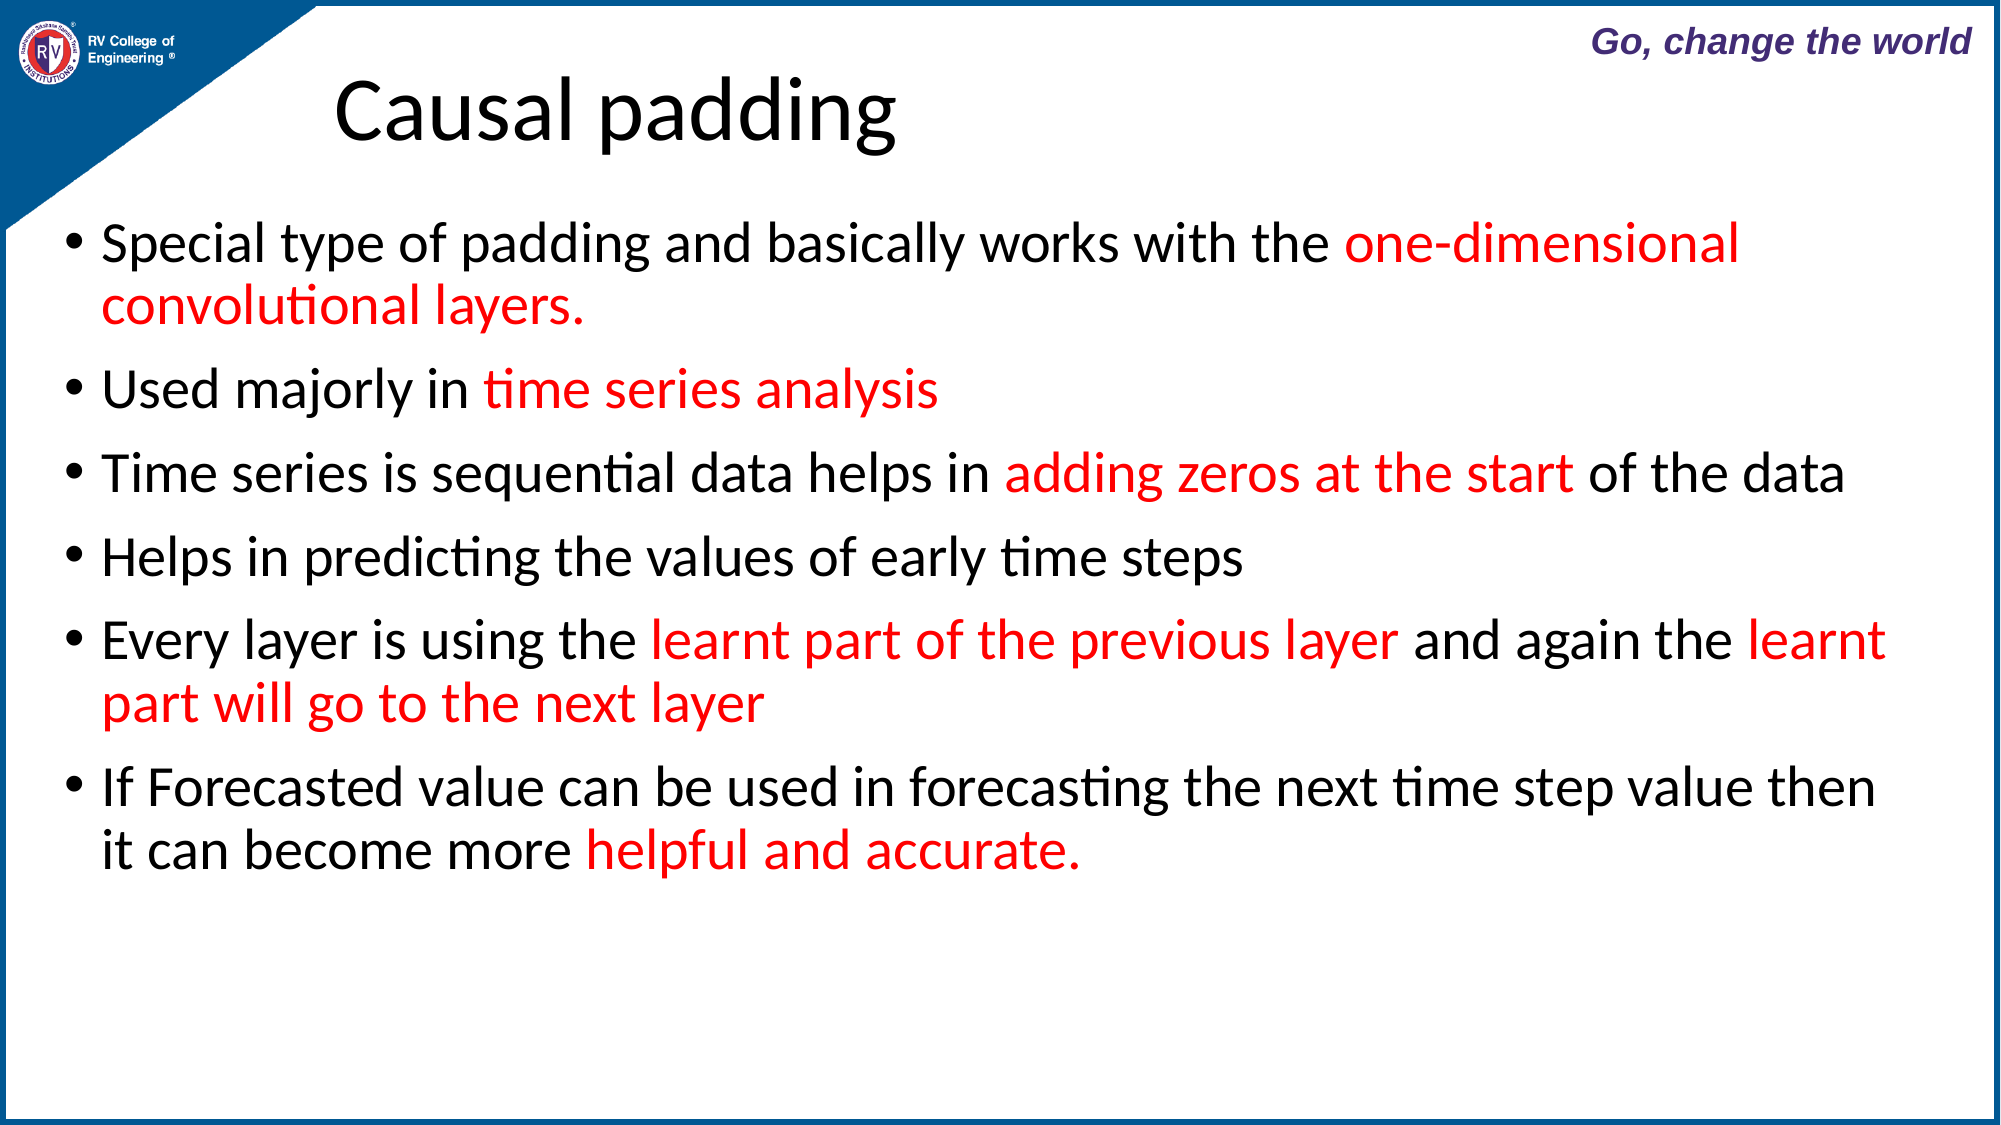

# Causal padding
Special type of padding and basically works with the one-dimensional convolutional layers.
Used majorly in time series analysis
Time series is sequential data helps in adding zeros at the start of the data
Helps in predicting the values of early time steps
Every layer is using the learnt part of the previous layer and again the learnt part will go to the next layer
If Forecasted value can be used in forecasting the next time step value then it can become more helpful and accurate.